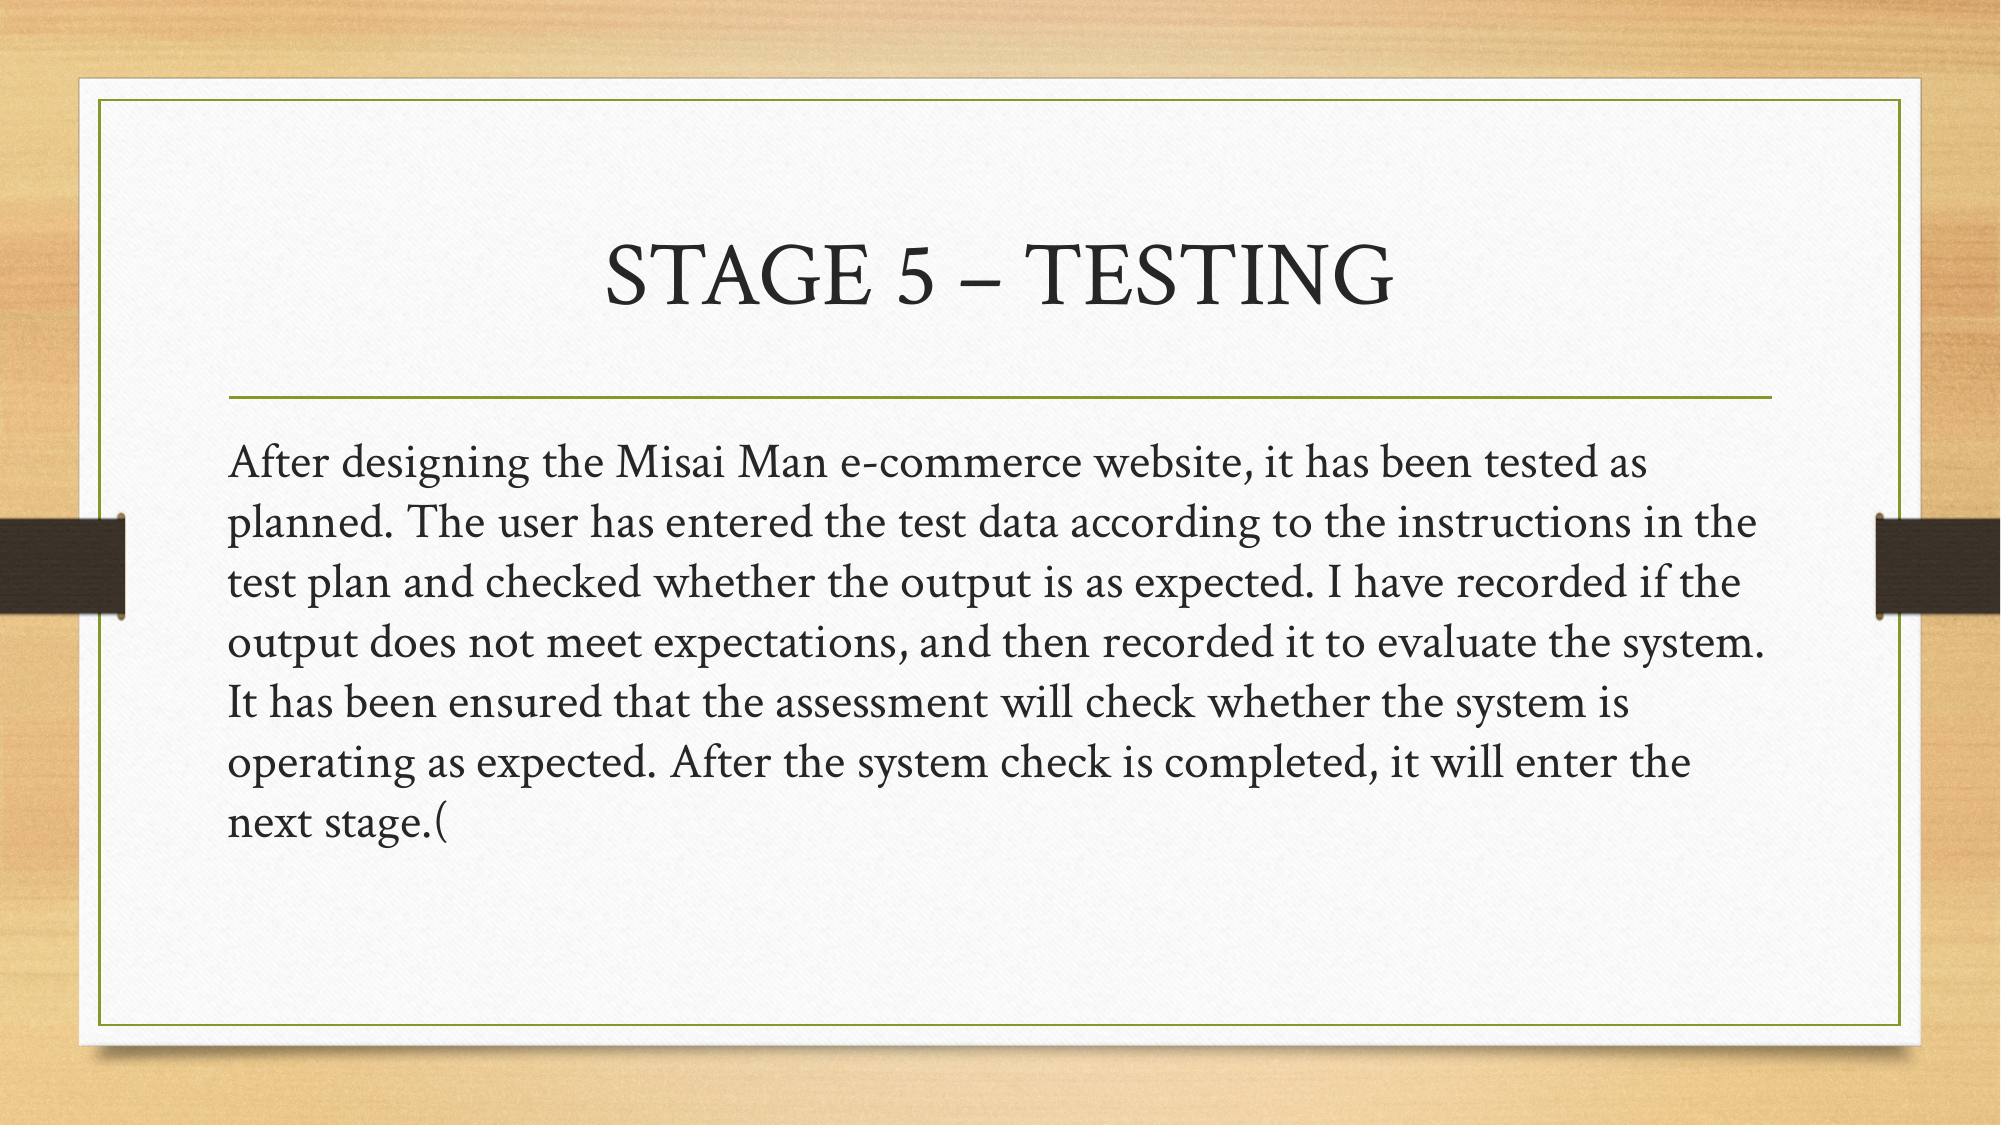

# STAGE 5 – TESTING
After designing the Misai Man e-commerce website, it has been tested as planned. The user has entered the test data according to the instructions in the test plan and checked whether the output is as expected. I have recorded if the output does not meet expectations, and then recorded it to evaluate the system. It has been ensured that the assessment will check whether the system is operating as expected. After the system check is completed, it will enter the next stage.(